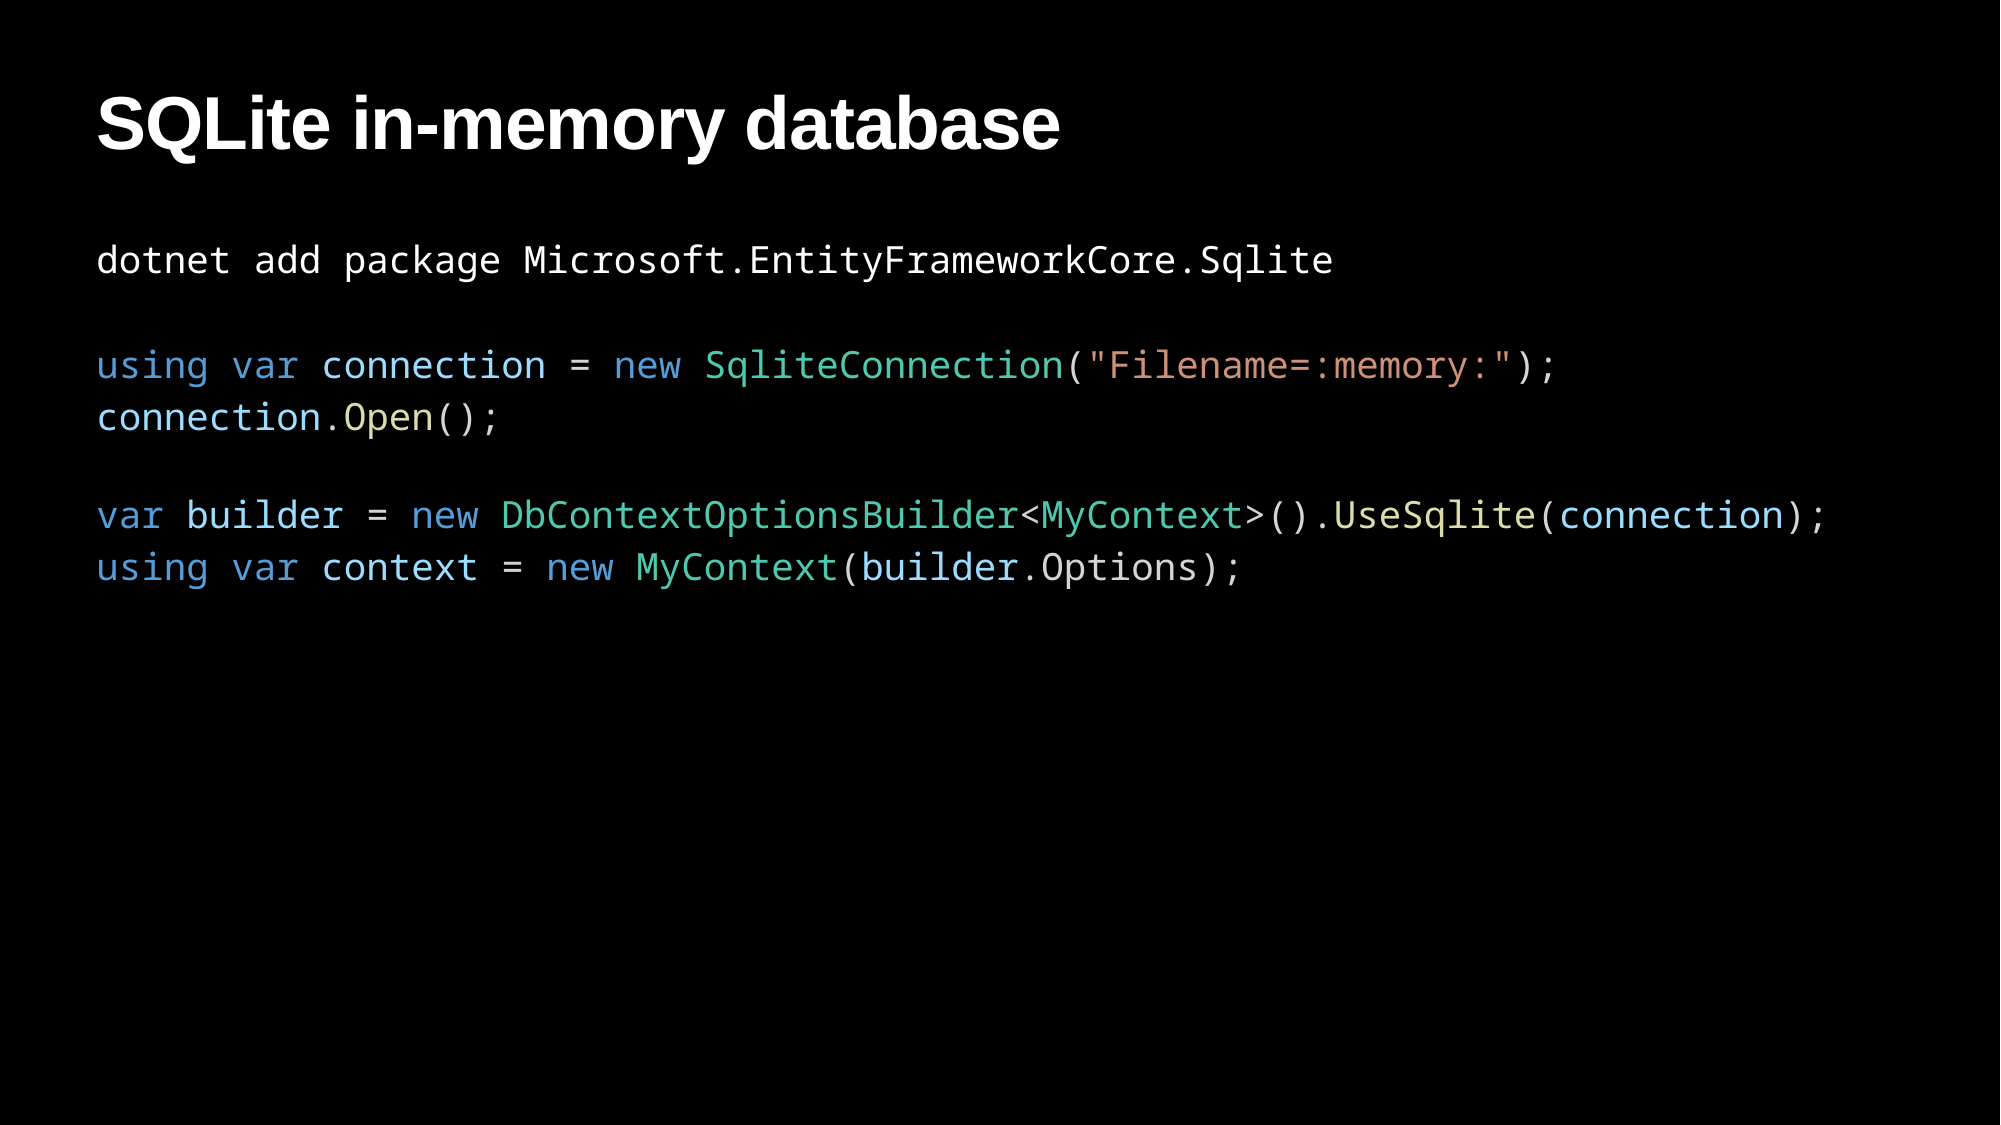

# SQLite in-memory database
dotnet add package Microsoft.EntityFrameworkCore.Sqlite

using var connection = new SqliteConnection("Filename=:memory:");
connection.Open();
var builder = new DbContextOptionsBuilder<MyContext>().UseSqlite(connection);
using var context = new MyContext(builder.Options);